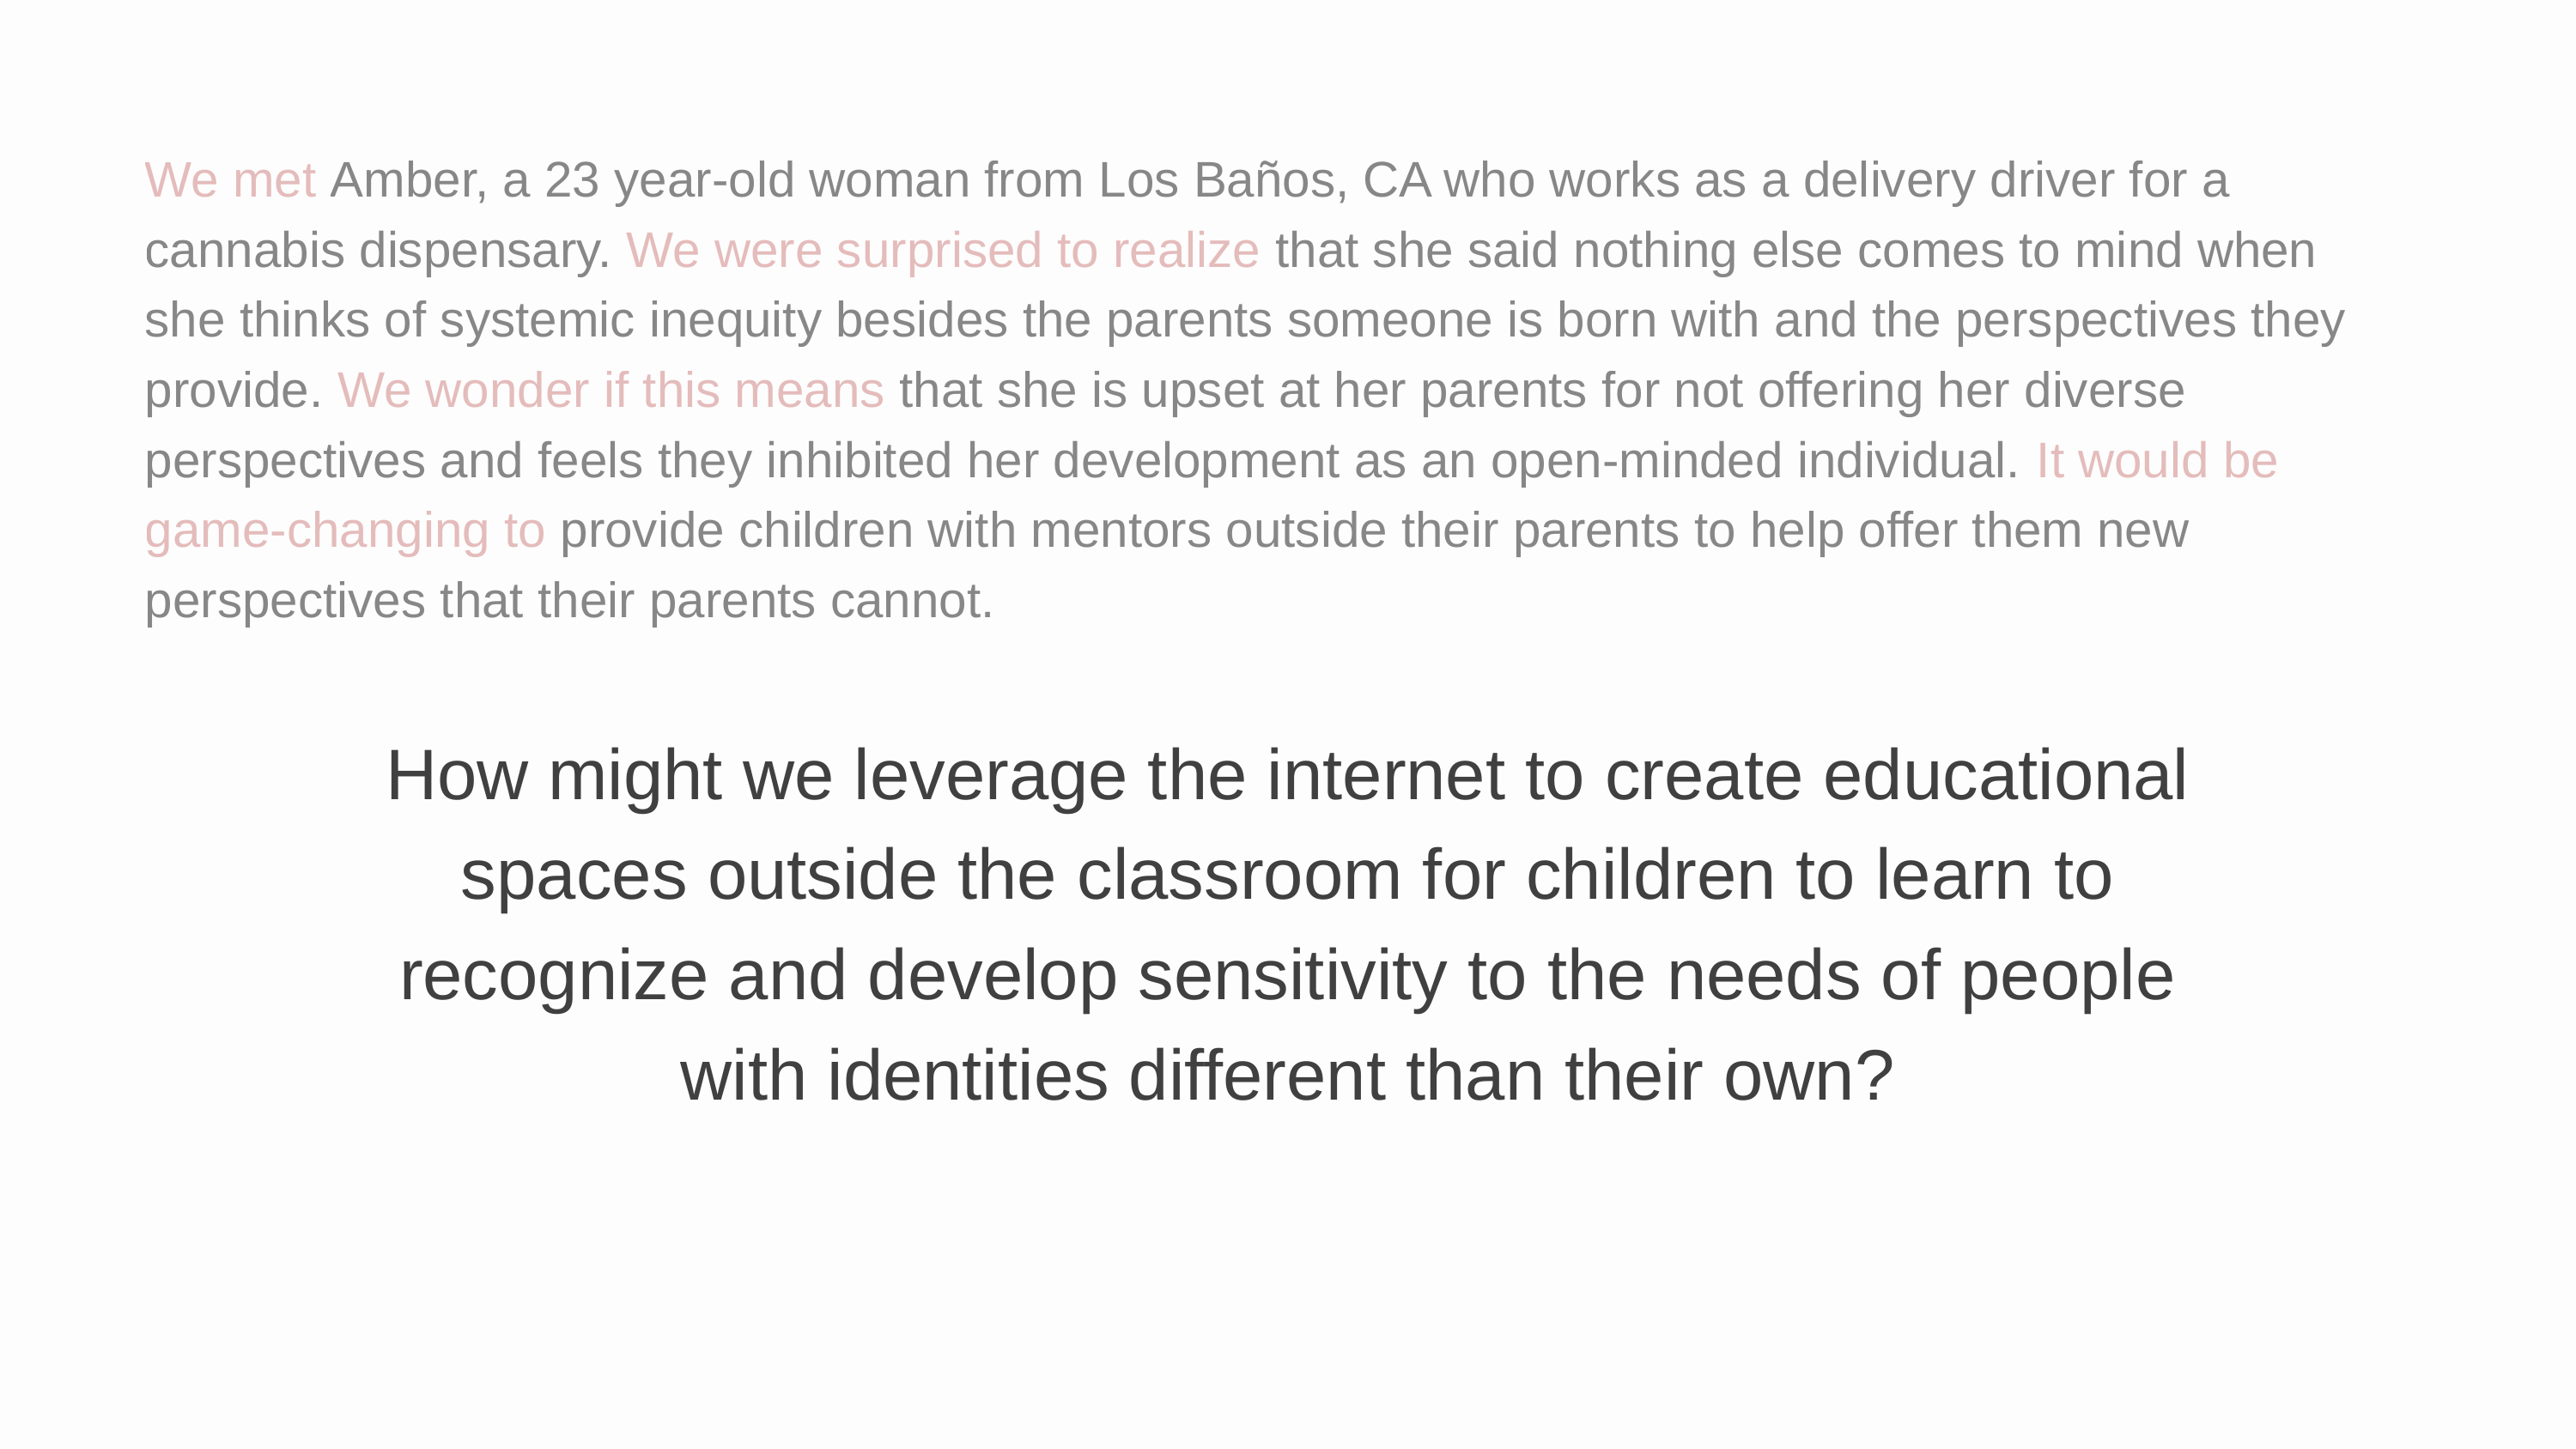

We met Amber, a 23 year-old woman from Los Baños, CA who works as a delivery driver for a cannabis dispensary. We were surprised to realize that she said nothing else comes to mind when she thinks of systemic inequity besides the parents someone is born with and the perspectives they provide. We wonder if this means that she is upset at her parents for not offering her diverse perspectives and feels they inhibited her development as an open-minded individual. It would be game-changing to provide children with mentors outside their parents to help offer them new perspectives that their parents cannot.

How might we leverage the internet to create educational spaces outside the classroom for children to learn to recognize and develop sensitivity to the needs of people with identities different than their own?